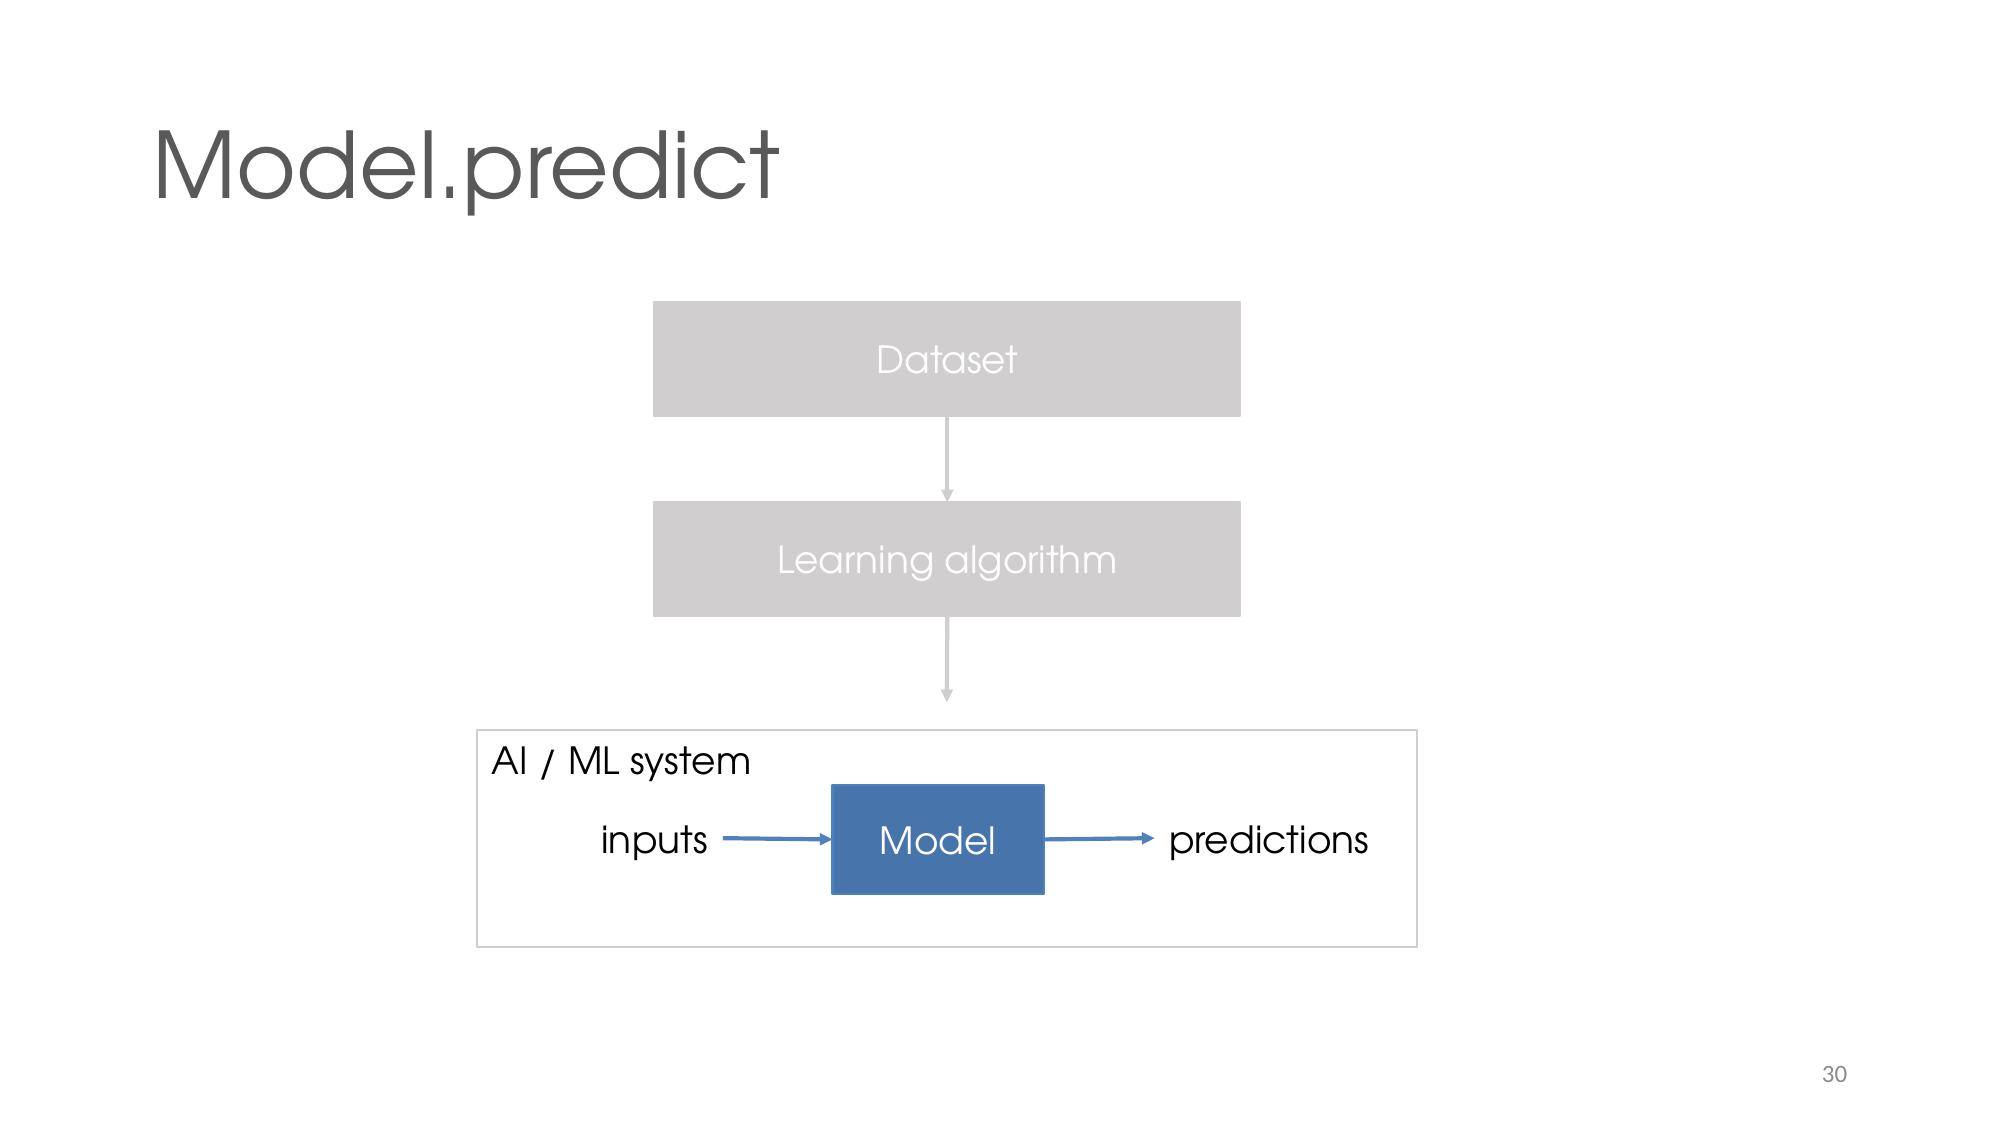

# Model.predict
Dataset
Learning algorithm
AI / ML system
Model
inputs
predictions
30